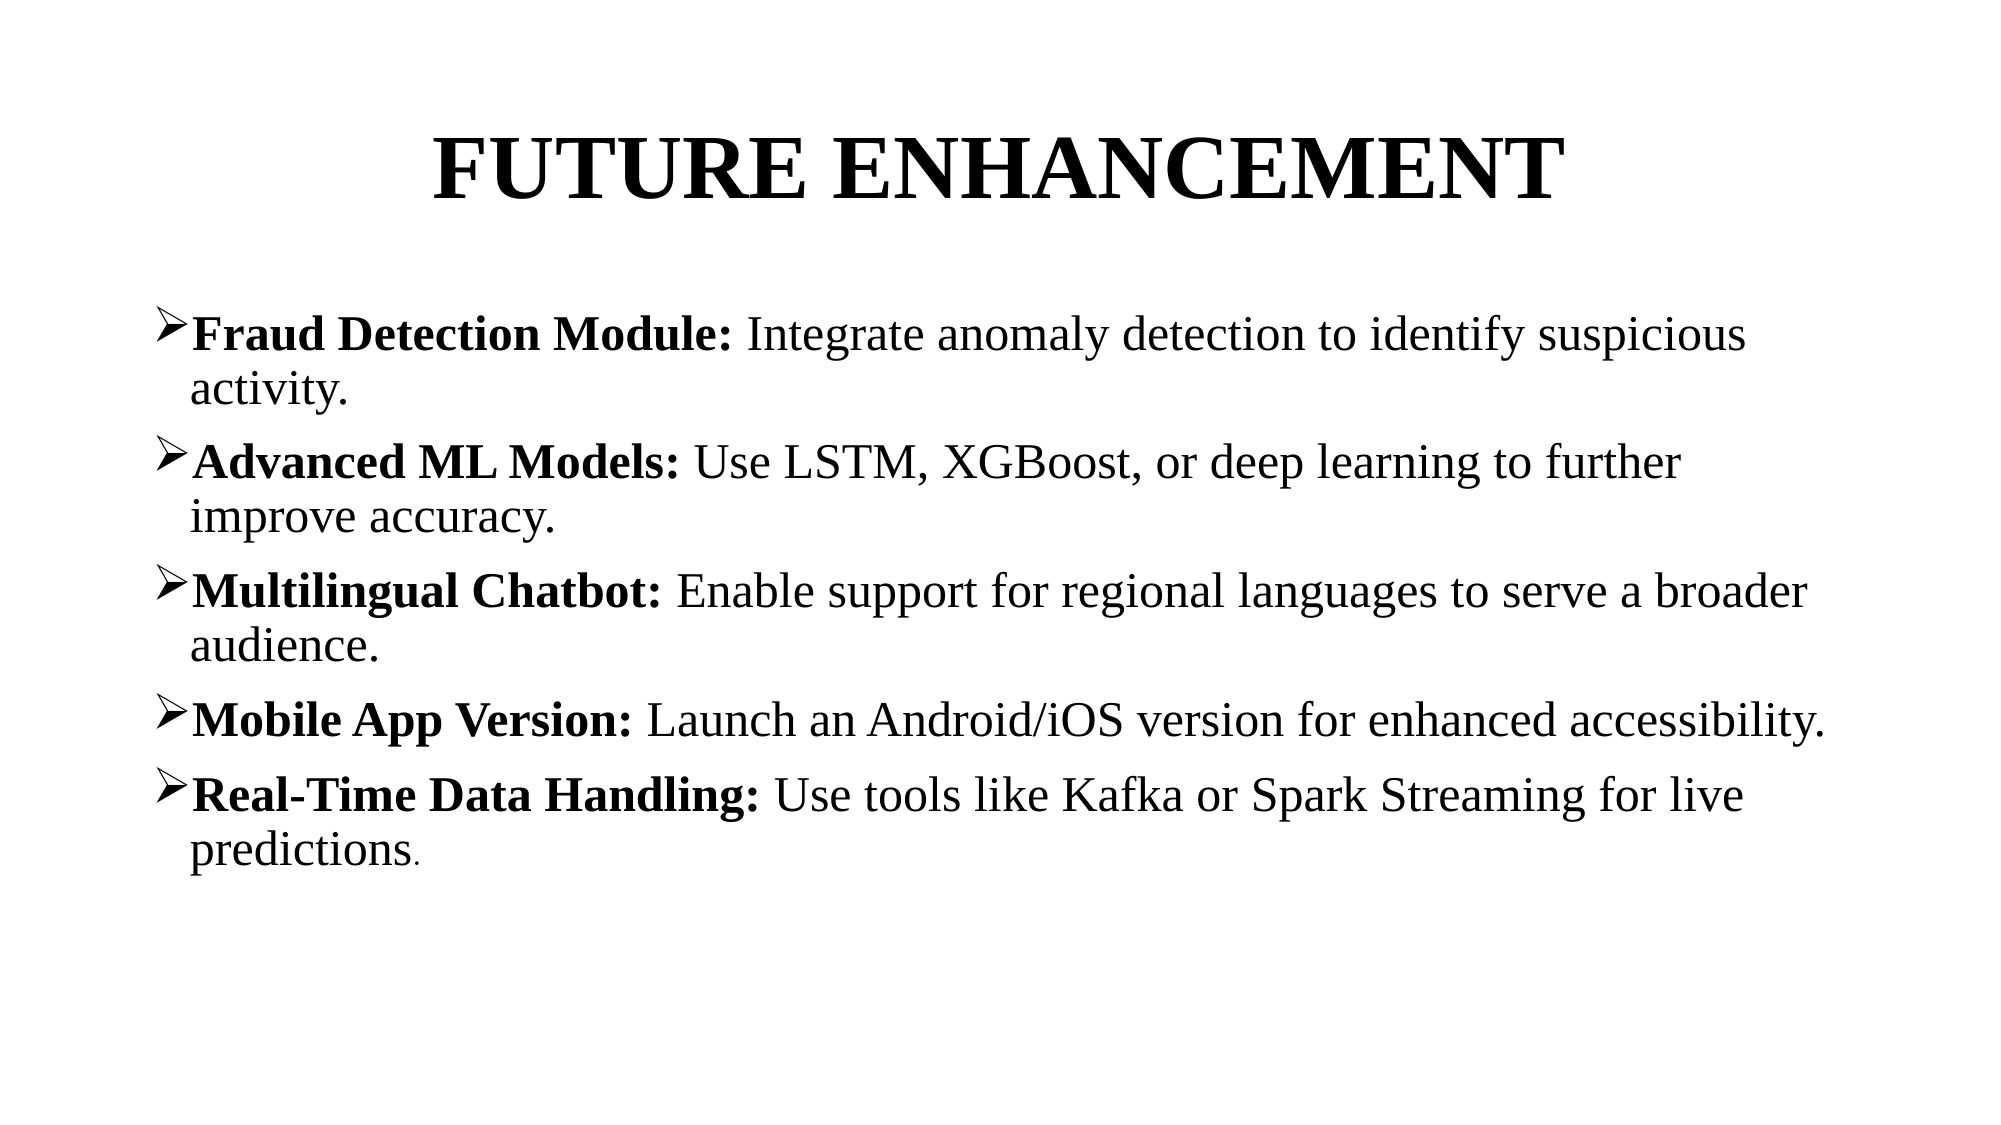

# FUTURE ENHANCEMENT
Fraud Detection Module: Integrate anomaly detection to identify suspicious activity.
Advanced ML Models: Use LSTM, XGBoost, or deep learning to further improve accuracy.
Multilingual Chatbot: Enable support for regional languages to serve a broader audience.
Mobile App Version: Launch an Android/iOS version for enhanced accessibility.
Real-Time Data Handling: Use tools like Kafka or Spark Streaming for live predictions.